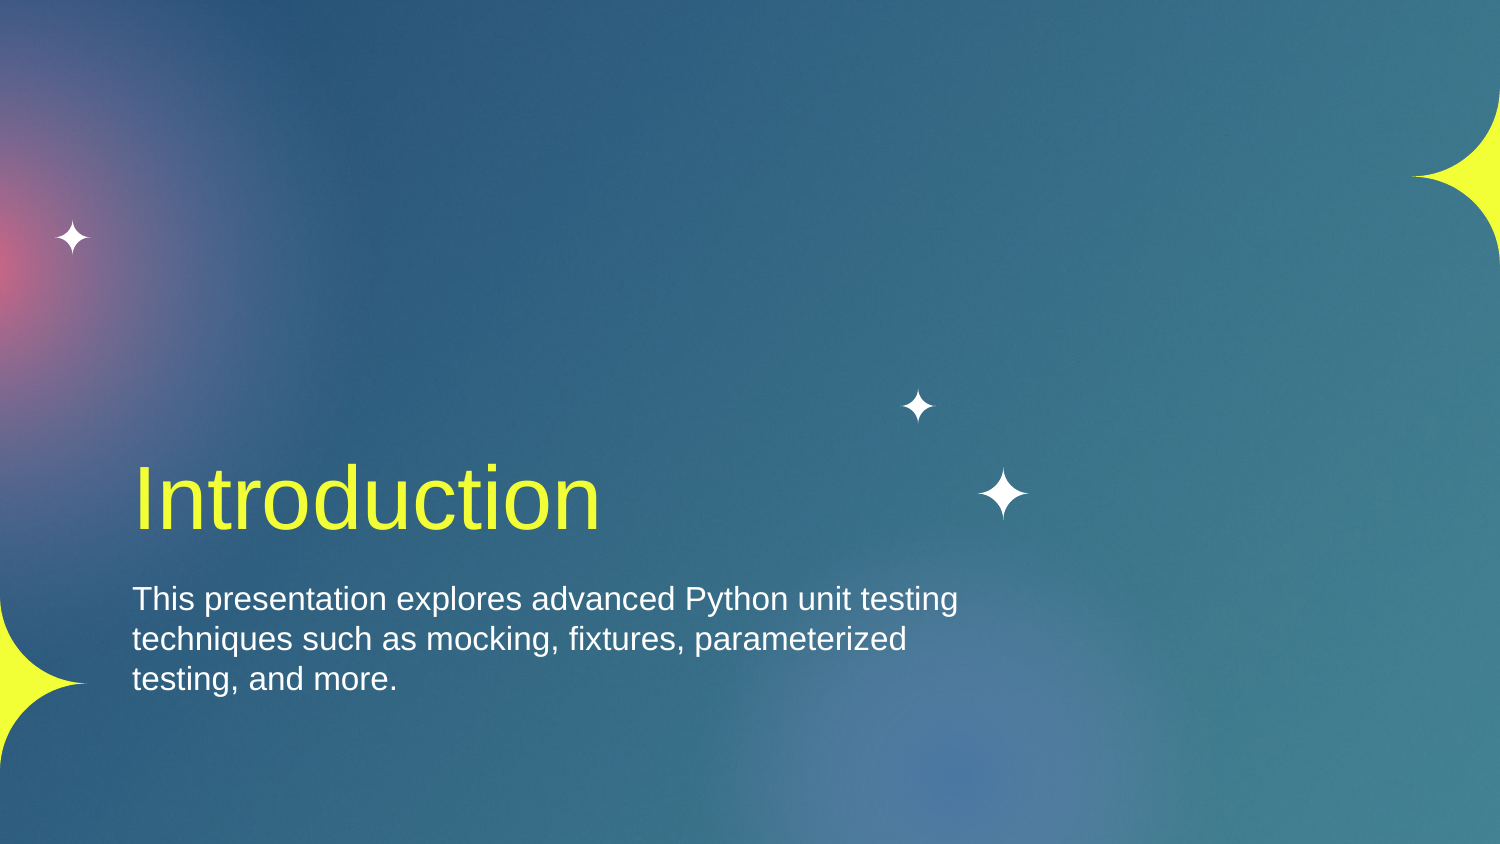

# Introduction
This presentation explores advanced Python unit testing techniques such as mocking, fixtures, parameterized testing, and more.